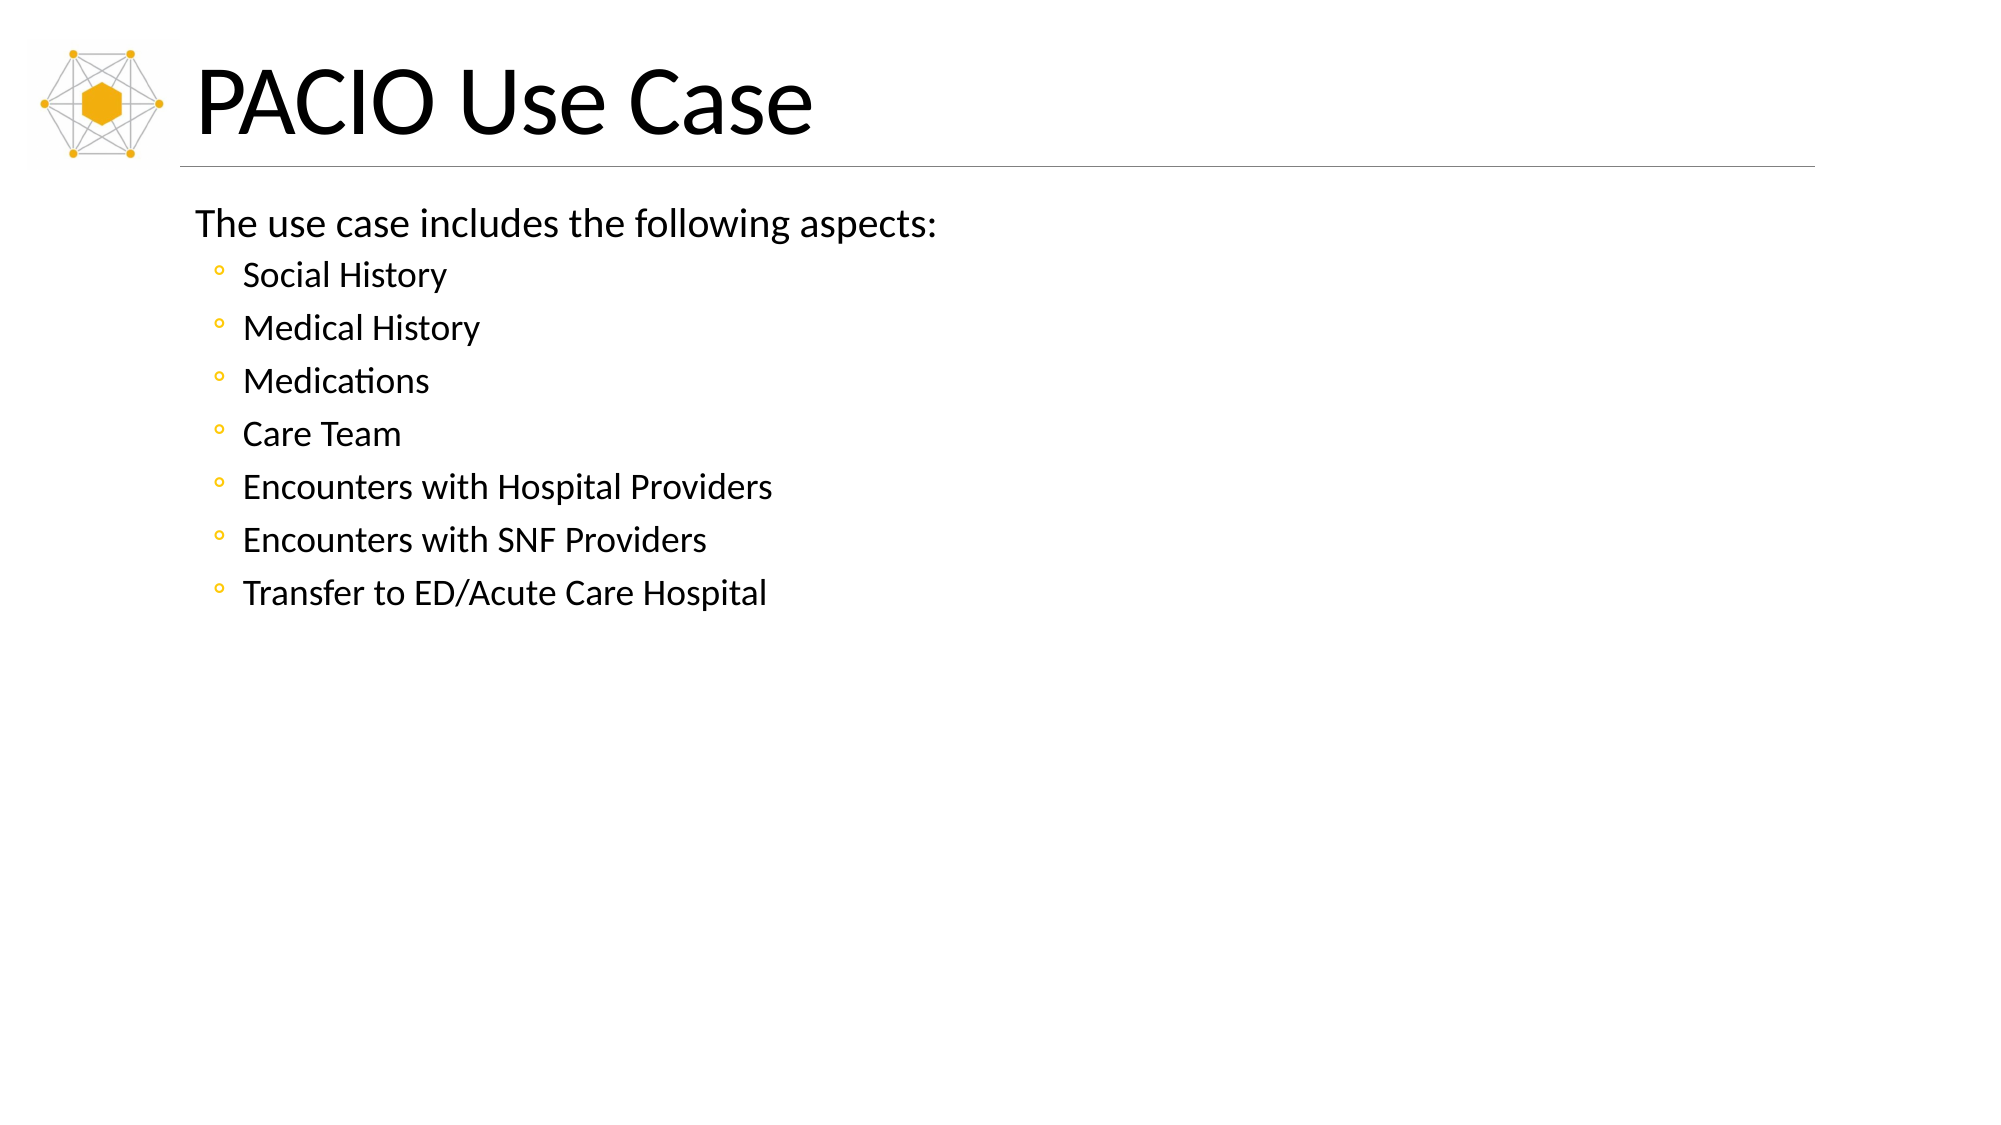

# PACIO Use Case
The use case includes the following aspects:
Social History
Medical History
Medications
Care Team
Encounters with Hospital Providers
Encounters with SNF Providers
Transfer to ED/Acute Care Hospital